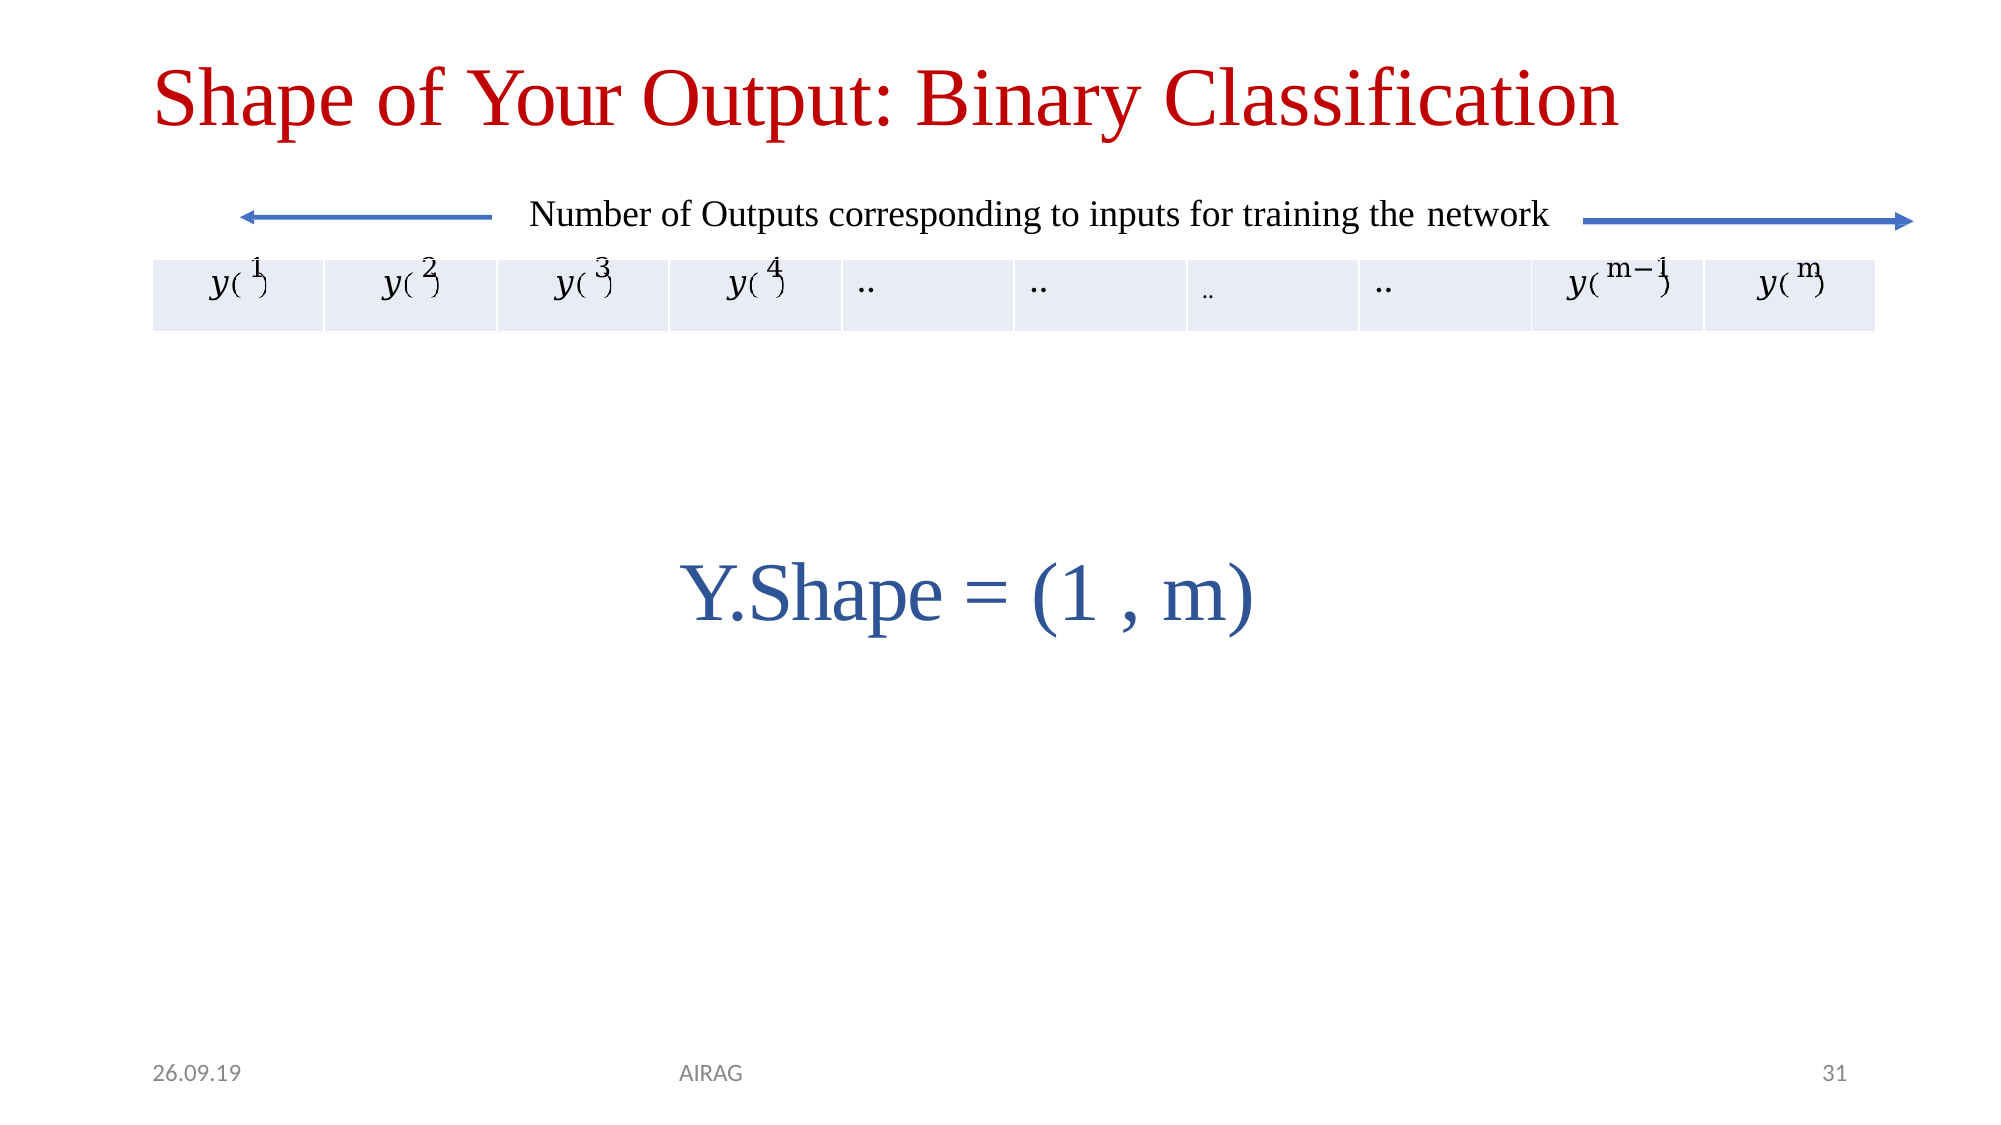

# Shape of Your Output: Binary Classification
Number of Outputs corresponding to inputs for training the network

| 𝑦 1 | 𝑦 2 | 𝑦 3 | 𝑦 4 | .. | .. | .. | .. | 𝑦 m−1 | 𝑦 m |
| --- | --- | --- | --- | --- | --- | --- | --- | --- | --- |

Y.Shape = (1 , m)
26.09.19
AIRAG
31